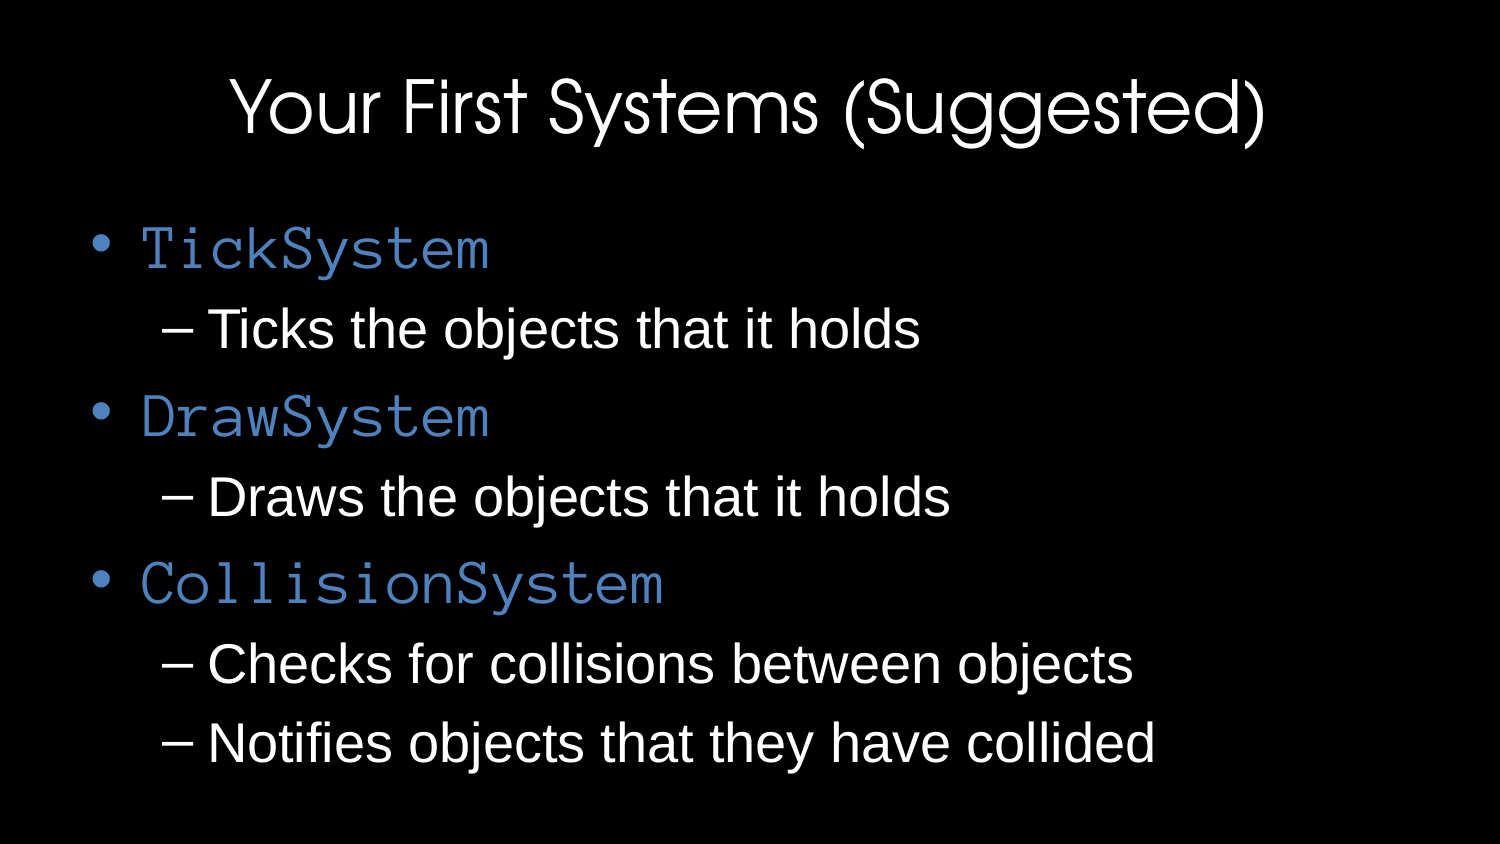

# Your First Systems (Suggested)
TickSystem
Ticks the objects that it holds
DrawSystem
Draws the objects that it holds
CollisionSystem
Checks for collisions between objects
Notifies objects that they have collided